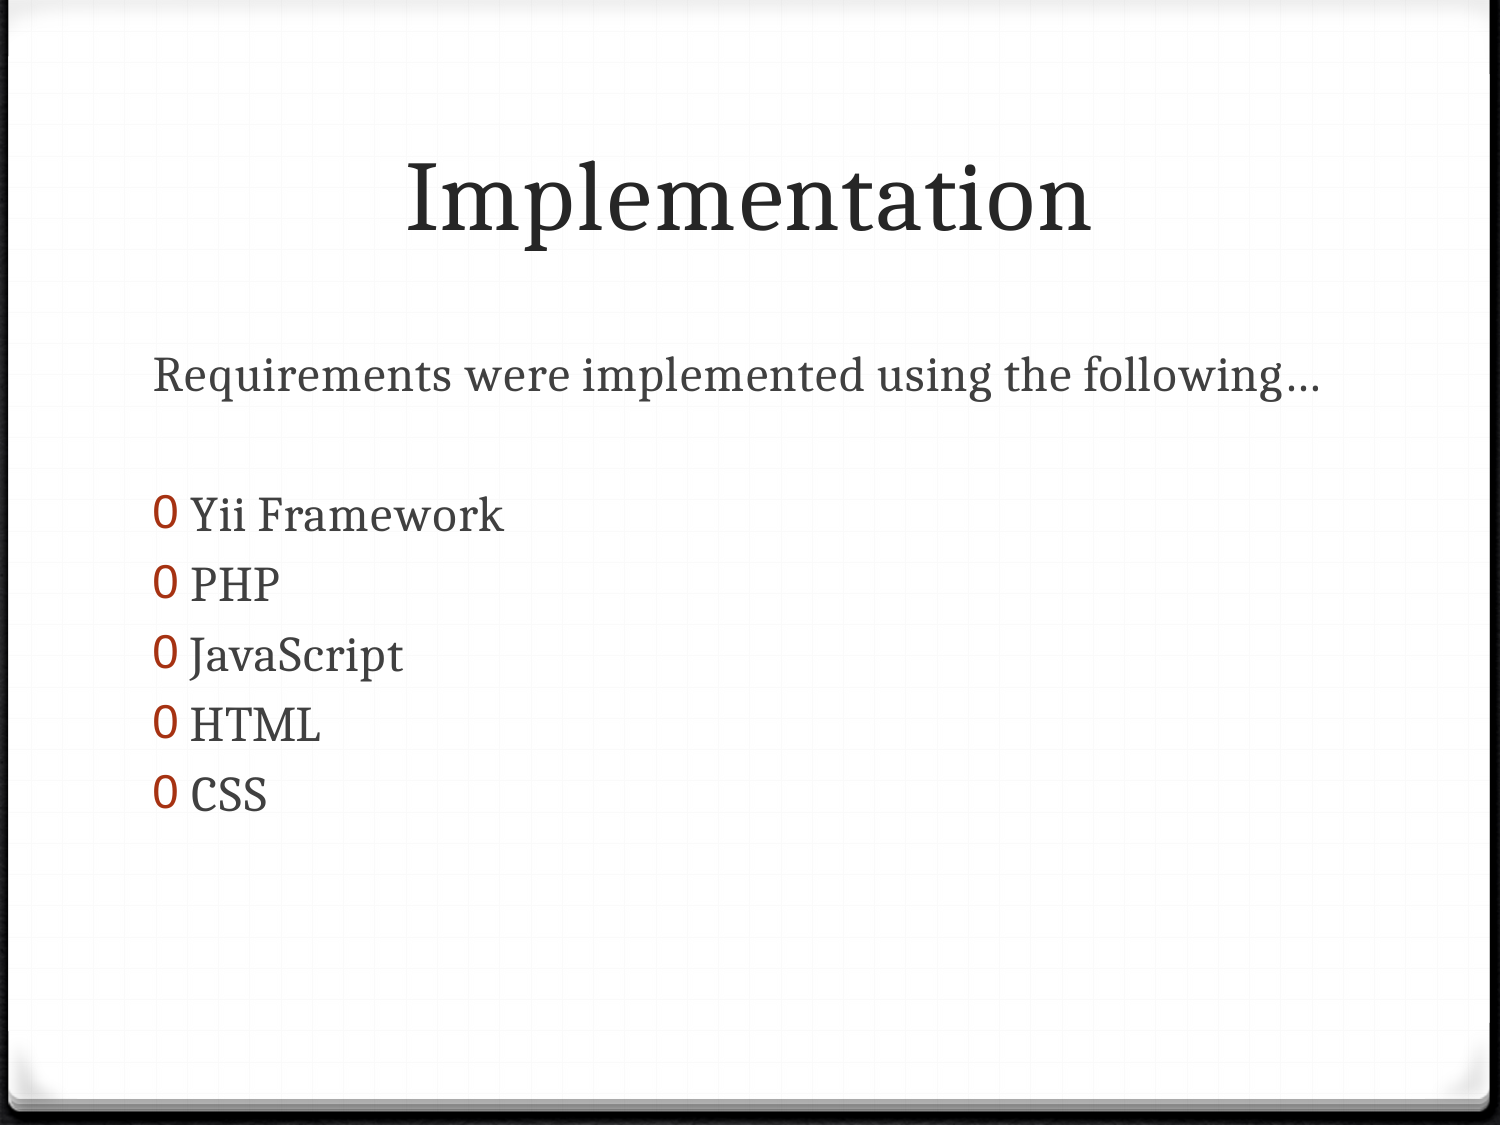

# Implementation
Requirements were implemented using the following…

Yii Framework
PHP
JavaScript
HTML
CSS